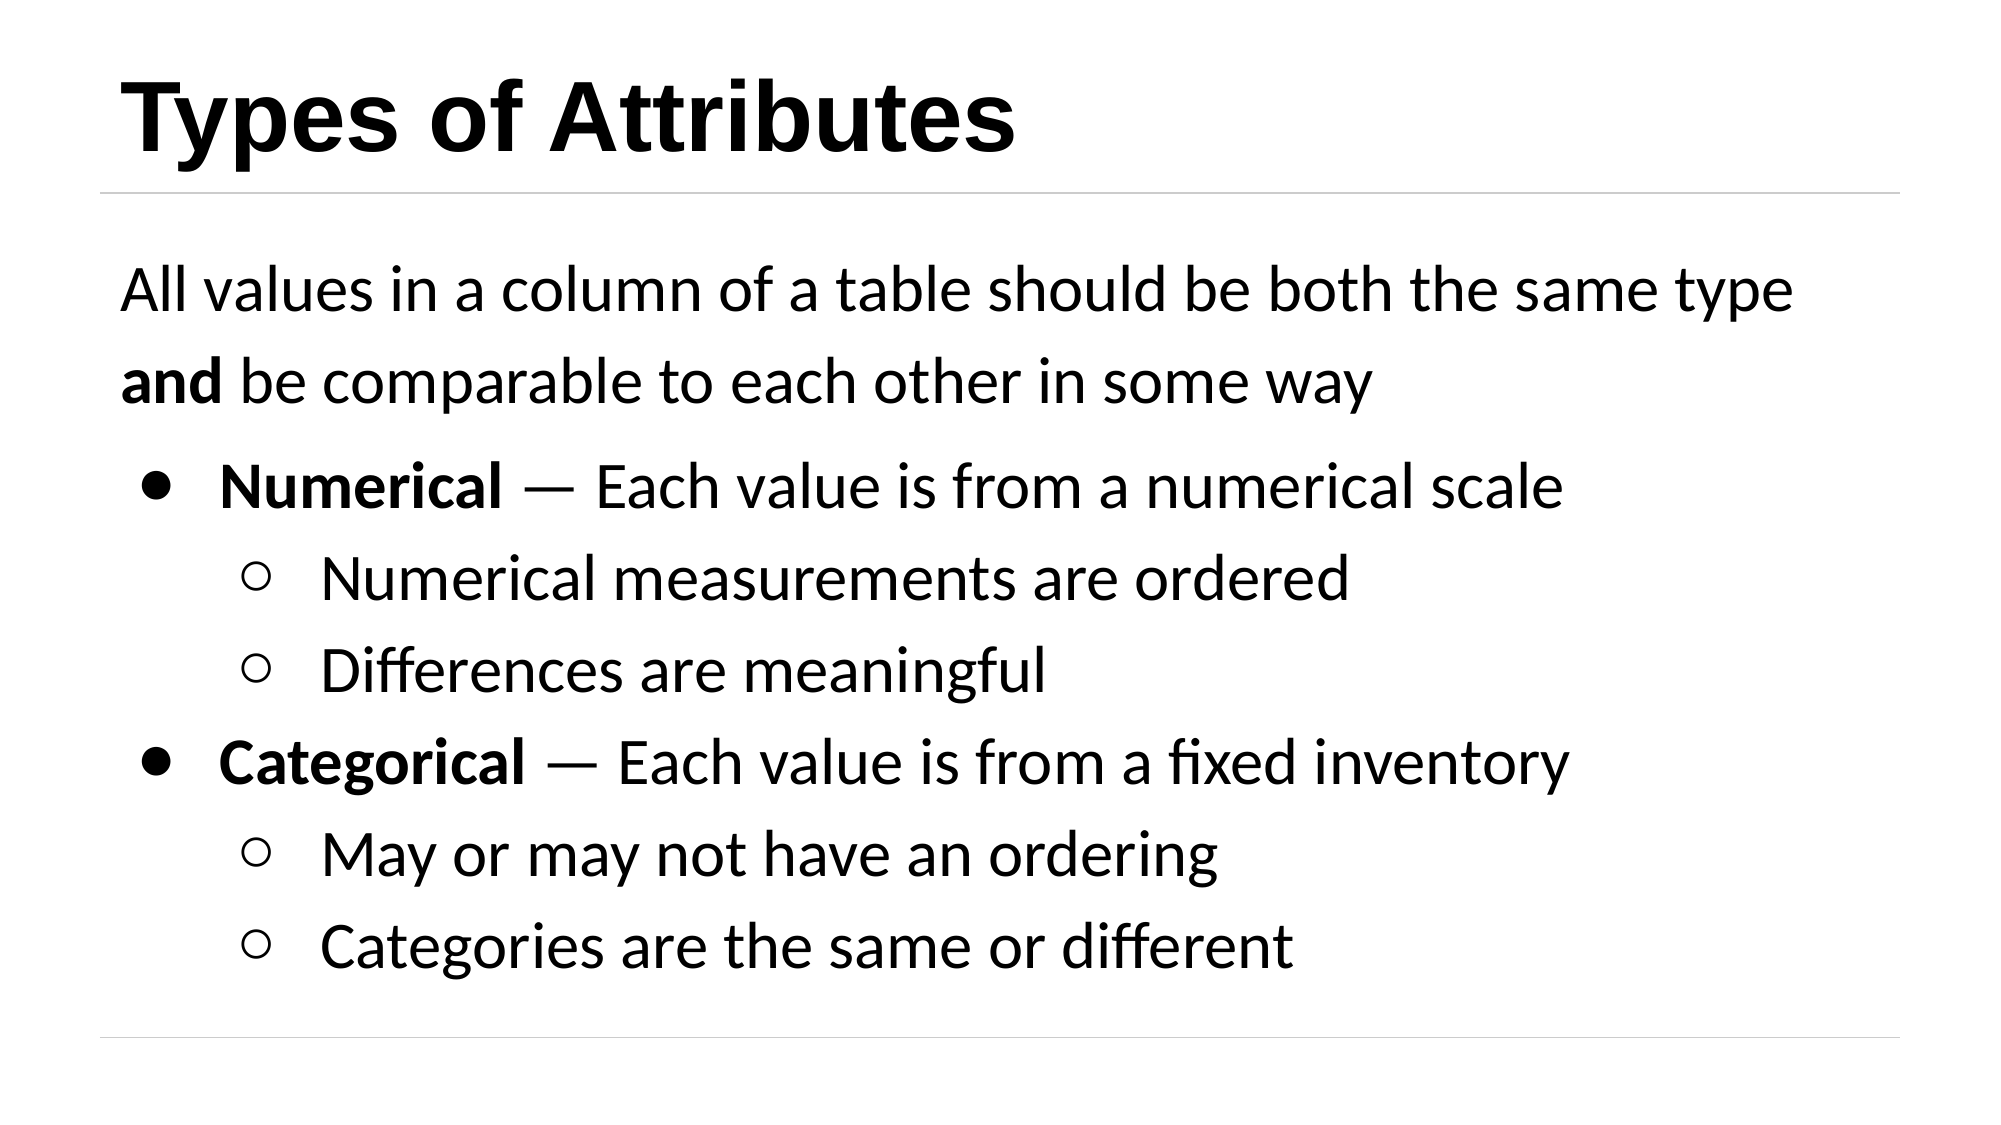

# Types of Attributes
All values in a column of a table should be both the same type and be comparable to each other in some way
Numerical — Each value is from a numerical scale
Numerical measurements are ordered
Differences are meaningful
Categorical — Each value is from a fixed inventory
May or may not have an ordering
Categories are the same or different